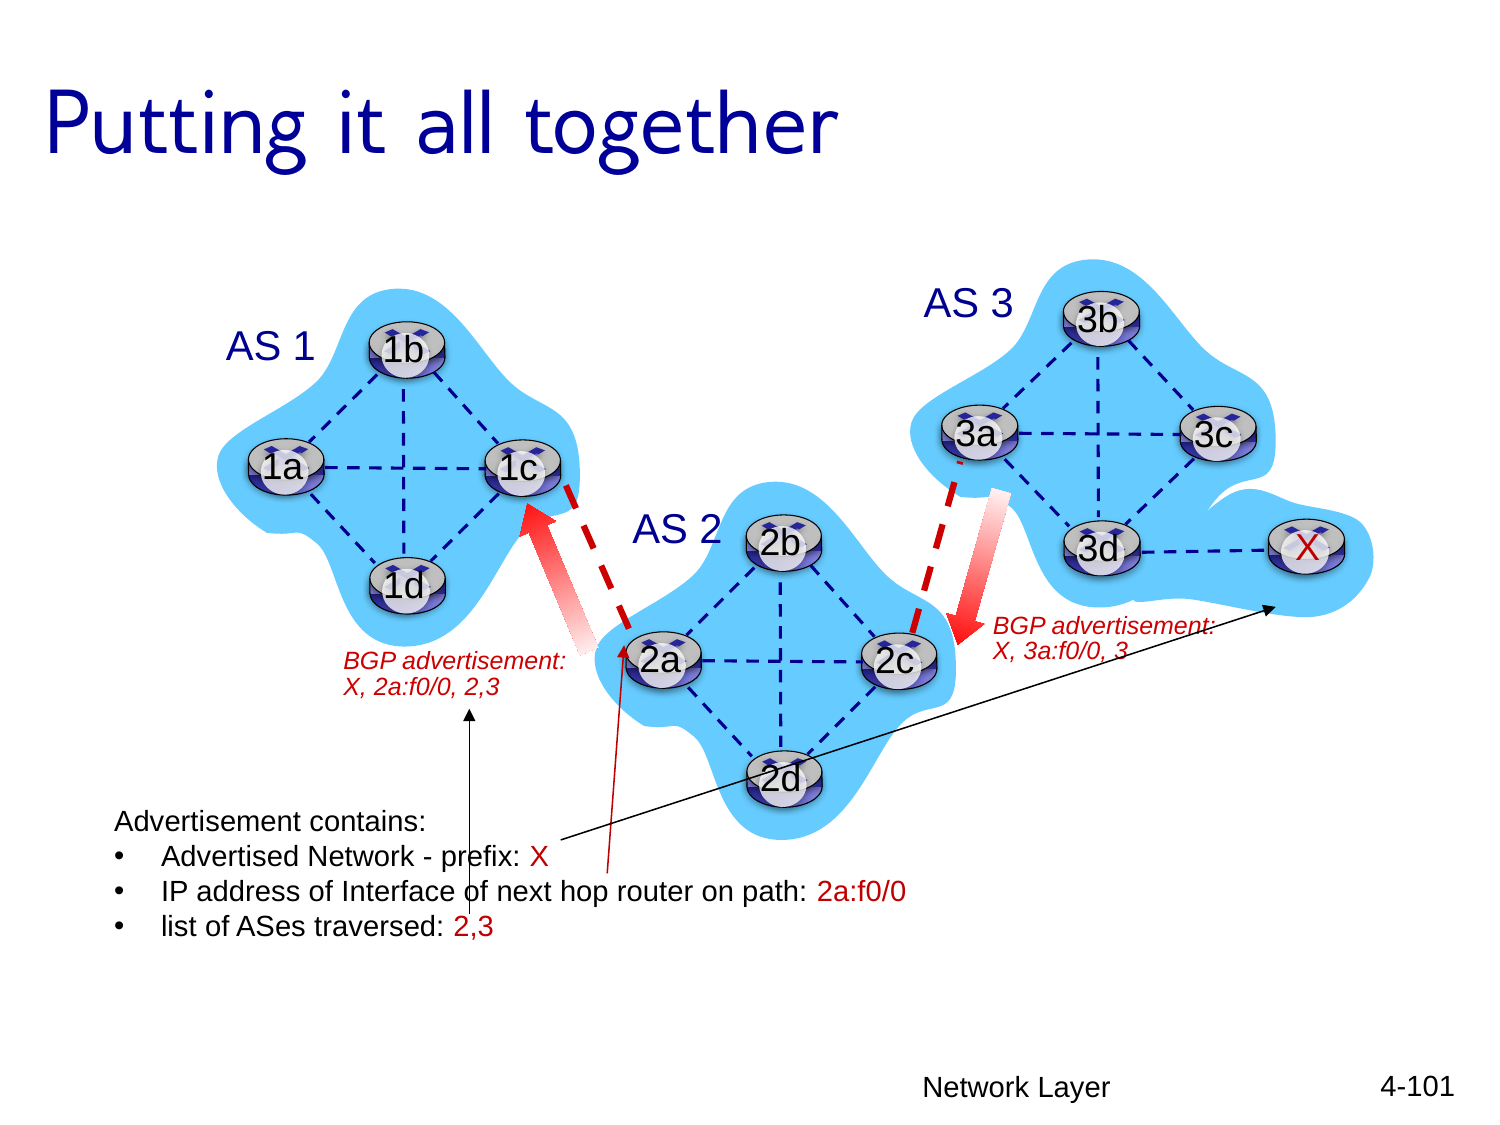

# Putting it all together

AS 3
3b

3a

3c

3d

1b

1a

1c

1d

AS 1

2b

2a

2c

2d

BGP advertisement:
X, 3a:f0/0, 3

  X

AS 2

BGP advertisement:
X, 2a:f0/0, 2,3
Advertisement contains:
Advertised Network - prefix: X
IP address of Interface of next hop router on path: 2a:f0/0
list of ASes traversed: 2,3
4-101
Network Layer